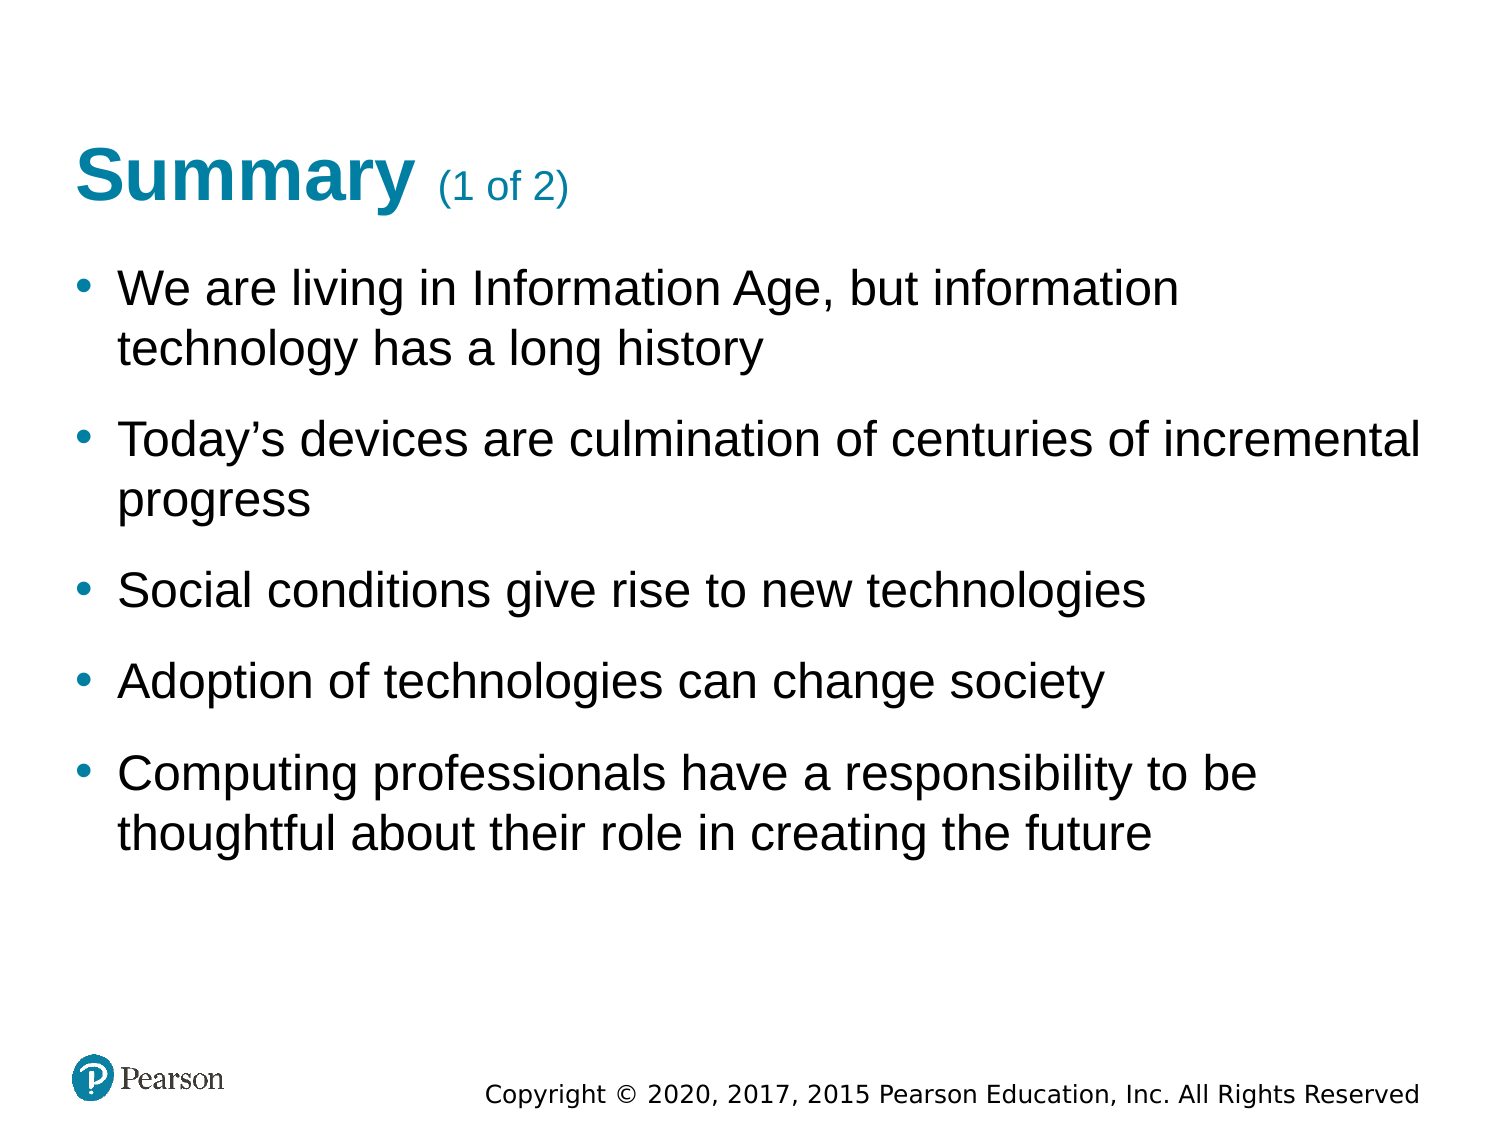

# Summary (1 of 2)
We are living in Information Age, but information technology has a long history
Today’s devices are culmination of centuries of incremental progress
Social conditions give rise to new technologies
Adoption of technologies can change society
Computing professionals have a responsibility to be thoughtful about their role in creating the future